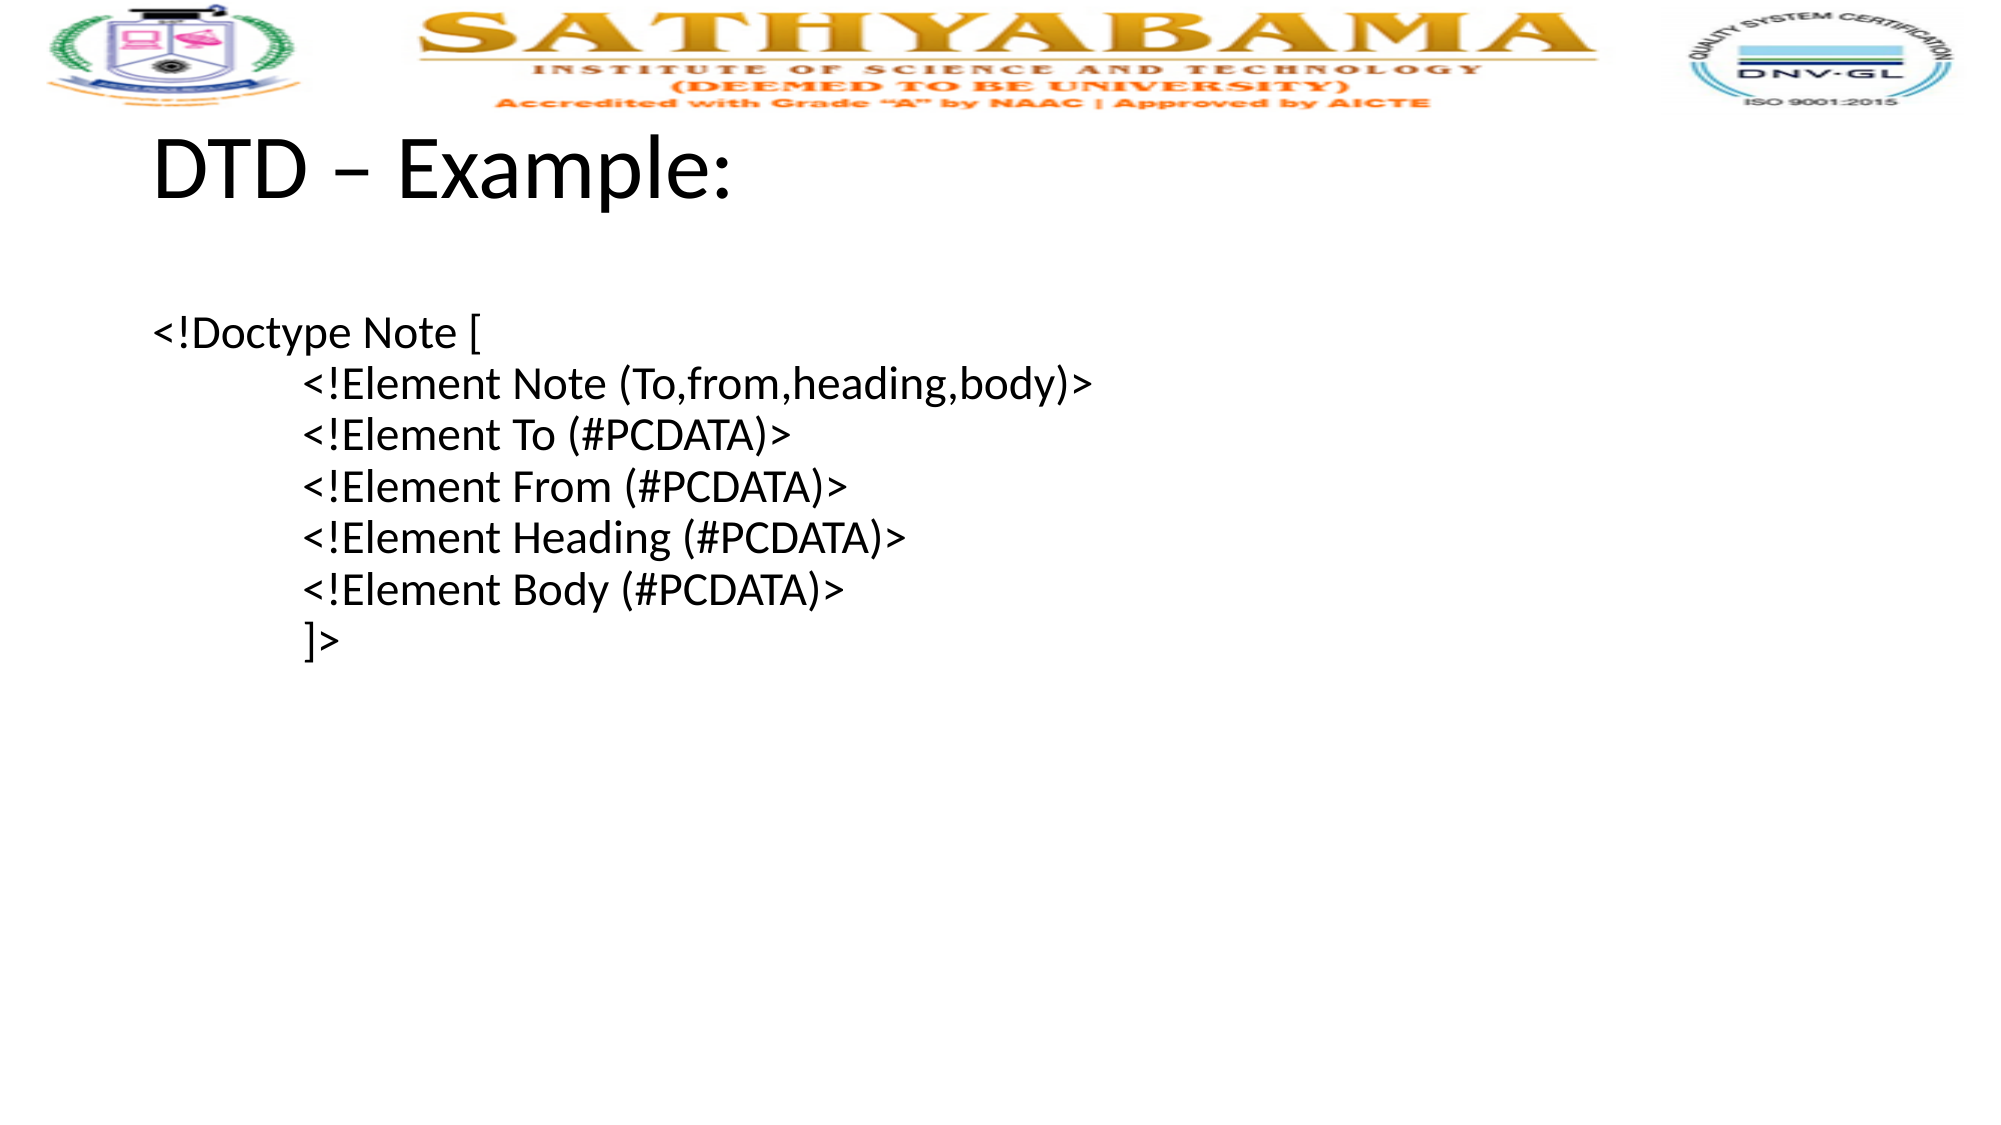

# DTD – Example:
<!Doctype Note [
	<!Element Note (To,from,heading,body)>
	<!Element To (#PCDATA)>
	<!Element From (#PCDATA)>
	<!Element Heading (#PCDATA)>
	<!Element Body (#PCDATA)>
	]>